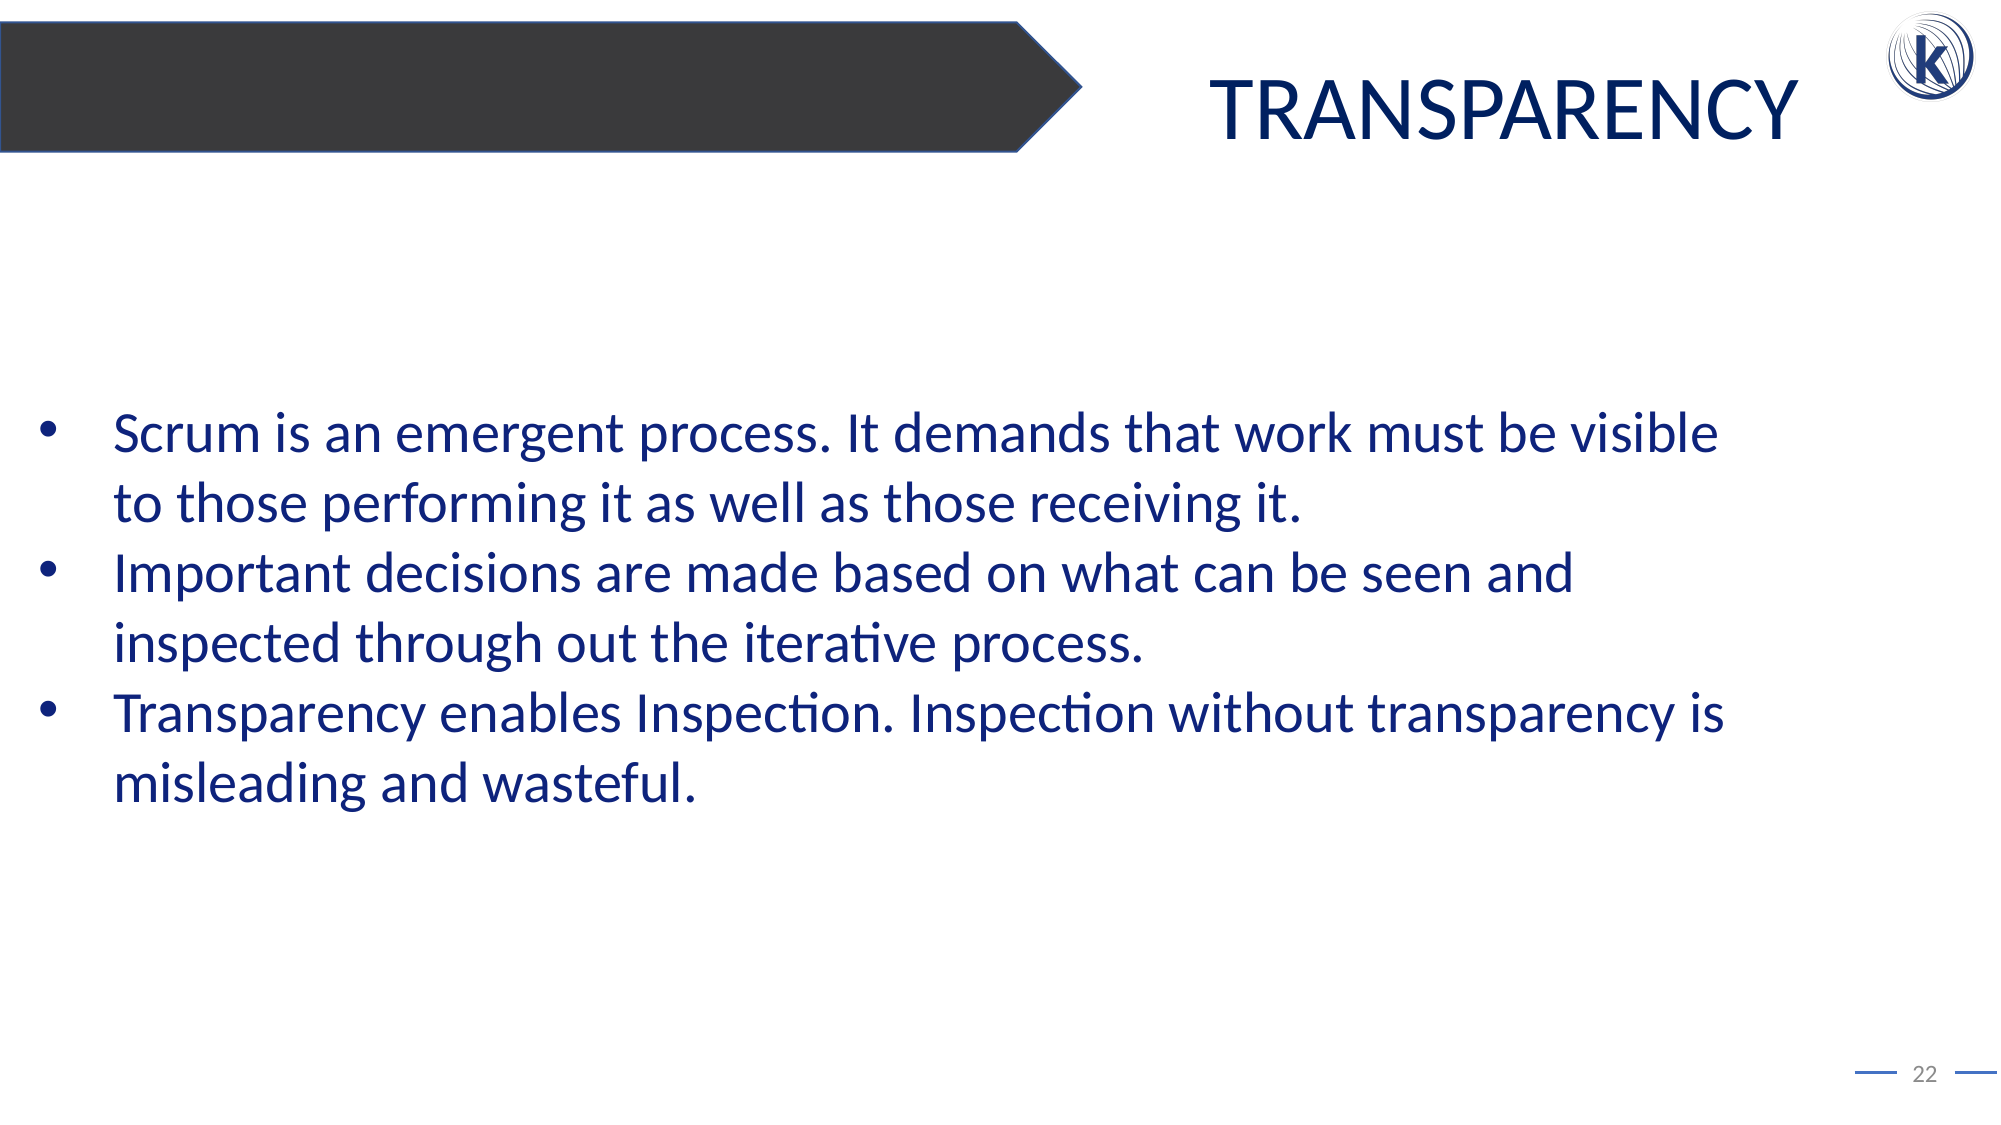

TRANSPARENCY

Scrum is an emergent process. It demands that work must be visible to those performing it as well as those receiving it.
Important decisions are made based on what can be seen and inspected through out the iterative process.
Transparency enables Inspection. Inspection without transparency is misleading and wasteful.

22